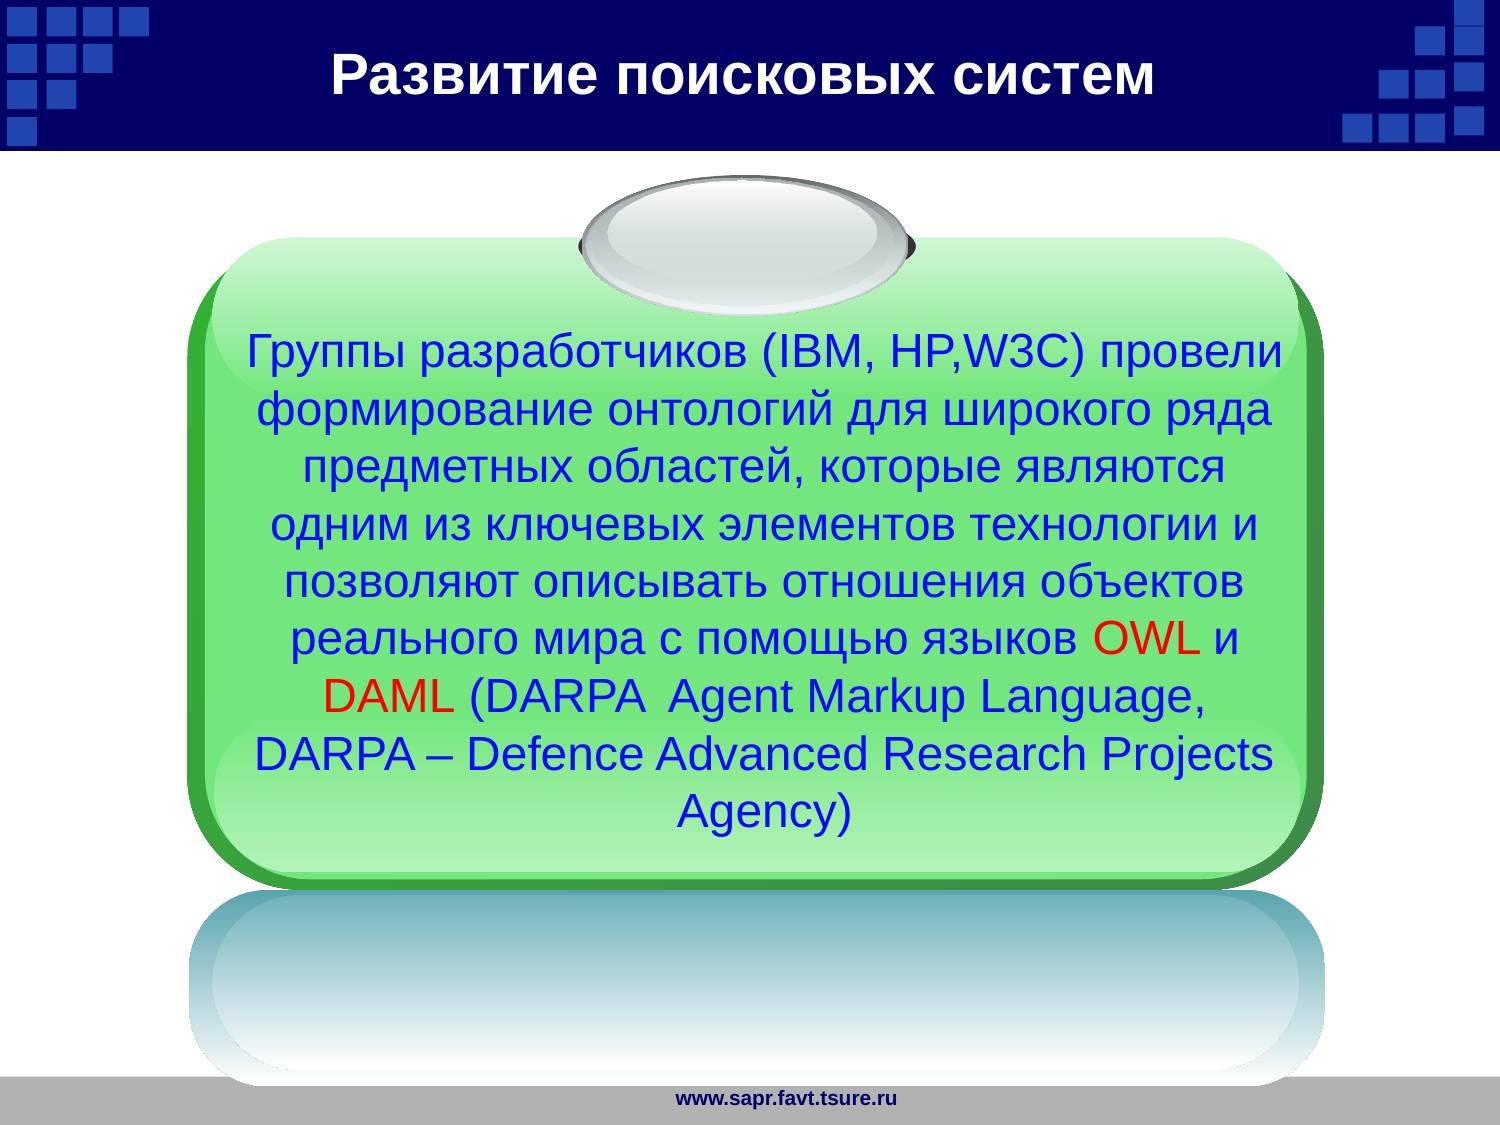

Развитие поисковых систем

Группы разработчиков (IBM, HP,W3C) провели формирование онтологий для широкого ряда предметных областей, которые являются одним из ключевых элементов технологии и позволяют описывать отношения объектов реального мира с помощью языков OWL и DAML (DARPA  Agent Markup Language, DARPA – Defence Advanced Research Projects Agency)

www.sapr.favt.tsure.ru